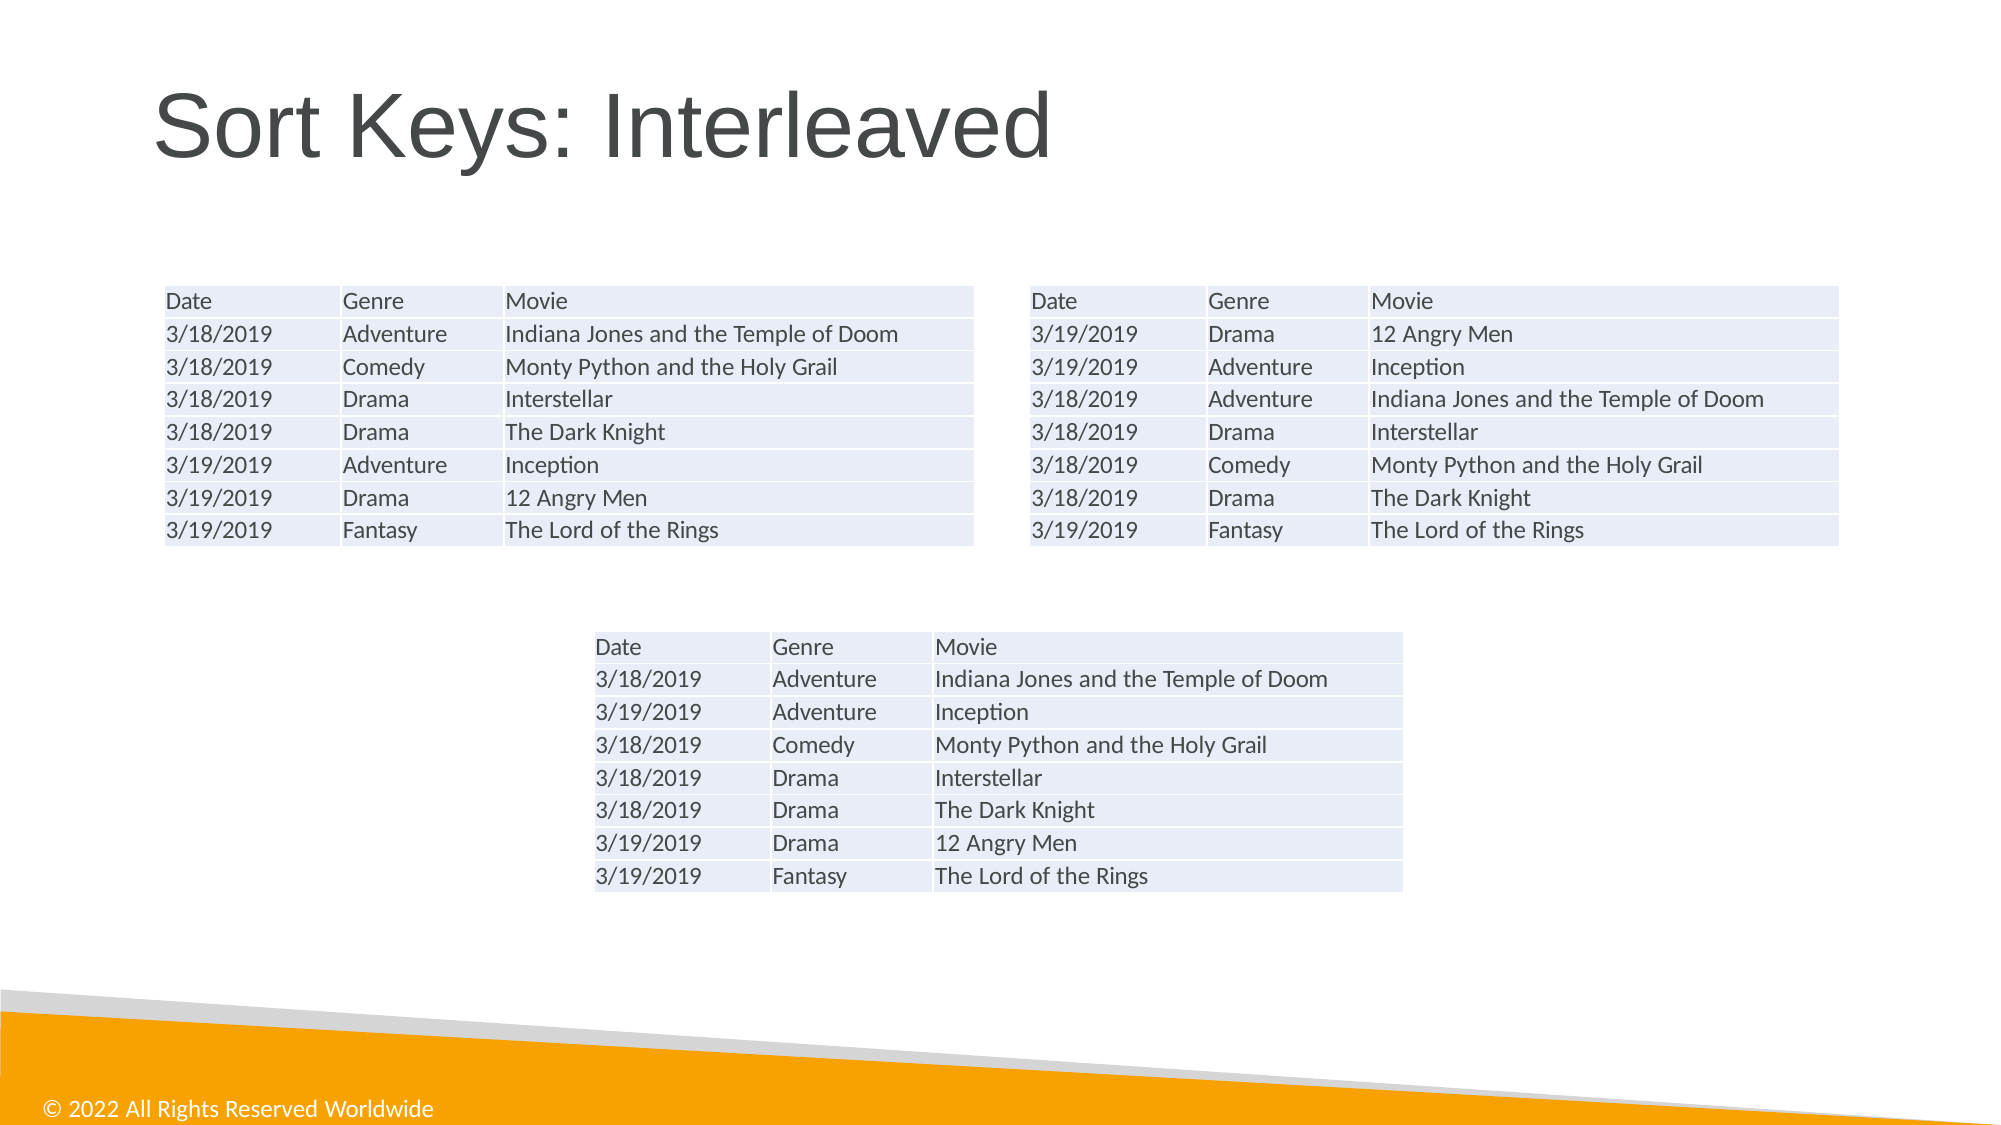

# Sort Keys: Interleaved
| Date | Genre | Movie |
| --- | --- | --- |
| 3/18/2019 | Adventure | Indiana Jones and the Temple of Doom |
| 3/18/2019 | Comedy | Monty Python and the Holy Grail |
| 3/18/2019 | Drama | Interstellar |
| 3/18/2019 | Drama | The Dark Knight |
| 3/19/2019 | Adventure | Inception |
| 3/19/2019 | Drama | 12 Angry Men |
| 3/19/2019 | Fantasy | The Lord of the Rings |
| Date | Genre | Movie |
| --- | --- | --- |
| 3/19/2019 | Drama | 12 Angry Men |
| 3/19/2019 | Adventure | Inception |
| 3/18/2019 | Adventure | Indiana Jones and the Temple of Doom |
| 3/18/2019 | Drama | Interstellar |
| 3/18/2019 | Comedy | Monty Python and the Holy Grail |
| 3/18/2019 | Drama | The Dark Knight |
| 3/19/2019 | Fantasy | The Lord of the Rings |
| Date | Genre | Movie |
| --- | --- | --- |
| 3/18/2019 | Adventure | Indiana Jones and the Temple of Doom |
| 3/19/2019 | Adventure | Inception |
| 3/18/2019 | Comedy | Monty Python and the Holy Grail |
| 3/18/2019 | Drama | Interstellar |
| 3/18/2019 | Drama | The Dark Knight |
| 3/19/2019 | Drama | 12 Angry Men |
| 3/19/2019 | Fantasy | The Lord of the Rings |
© 2022 All Rights Reserved Worldwide